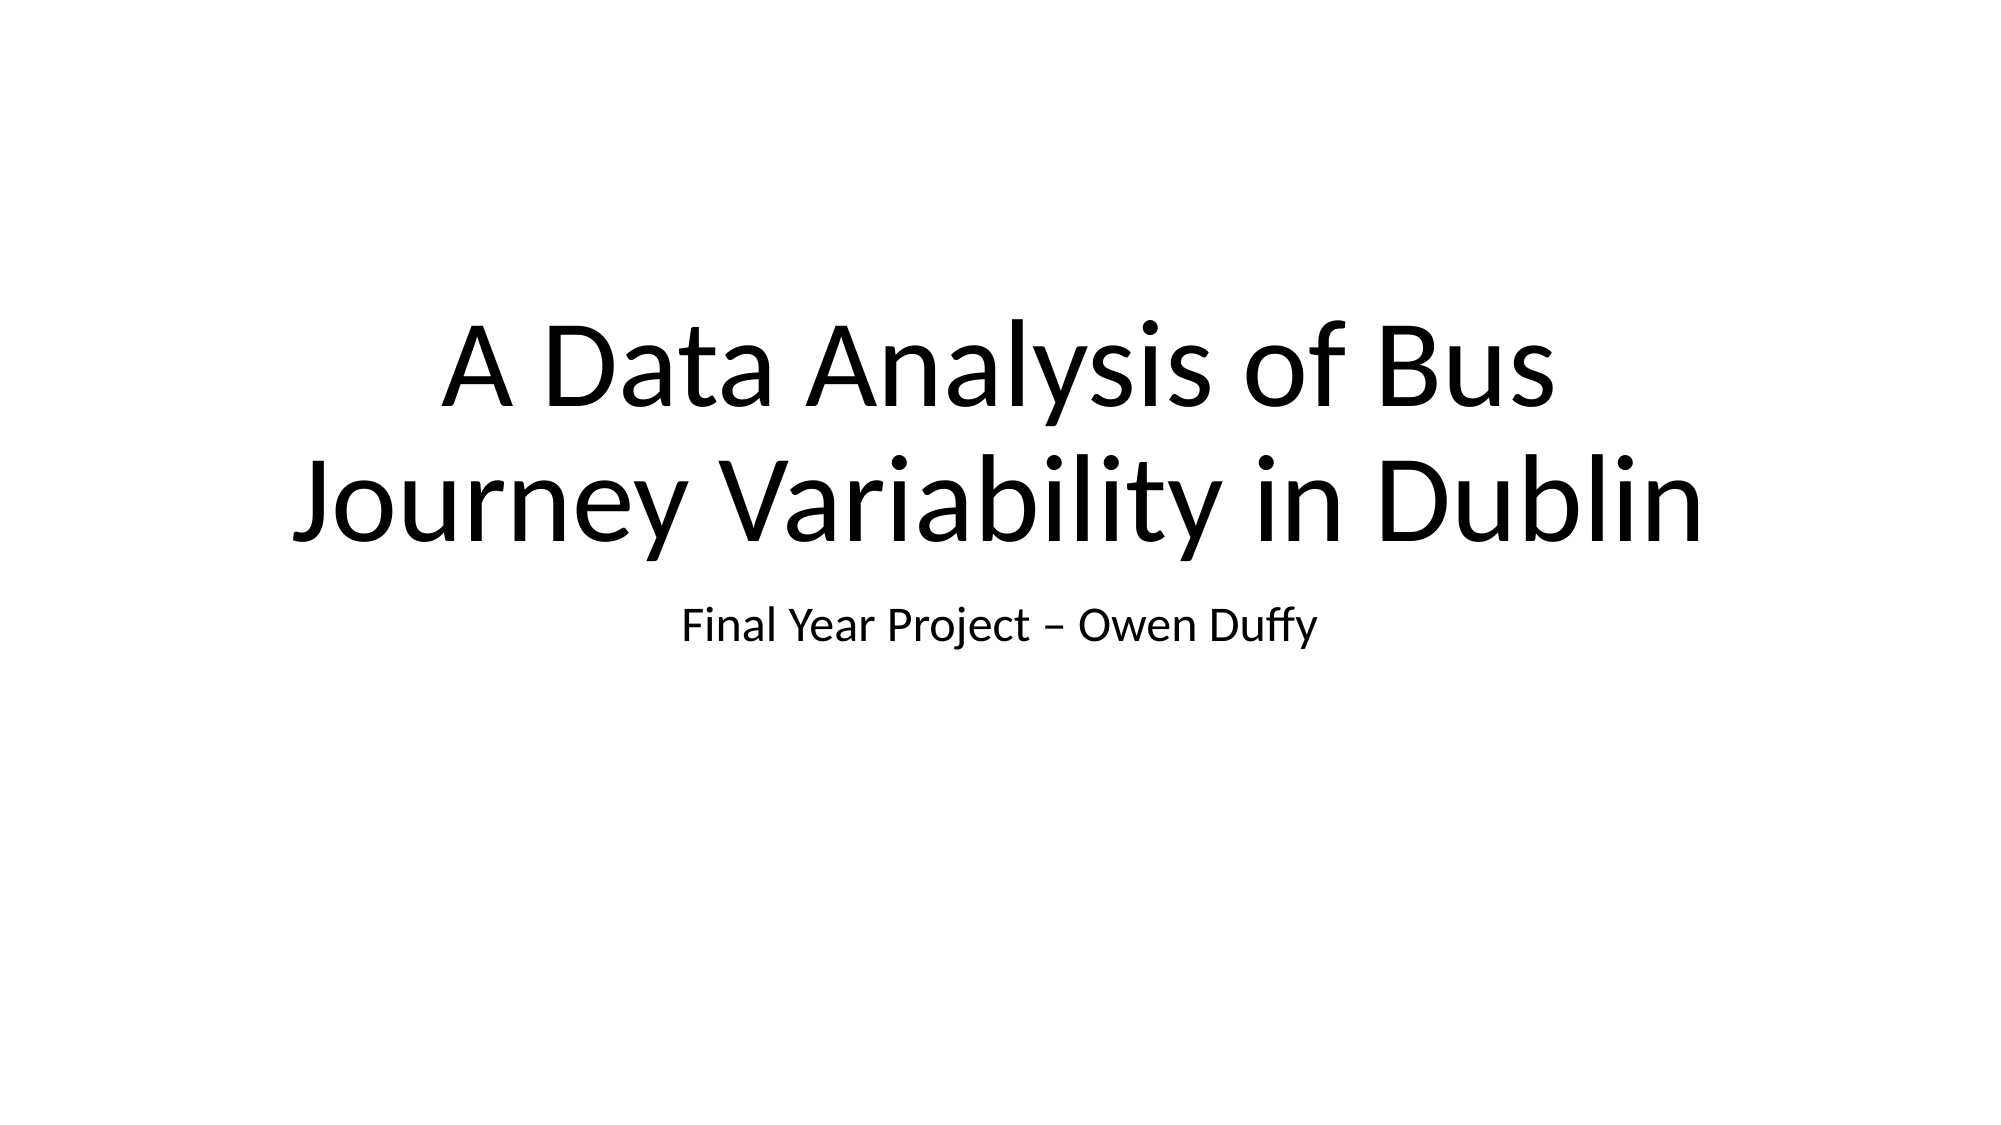

# A Data Analysis of Bus Journey Variability in Dublin
Final Year Project – Owen Duffy